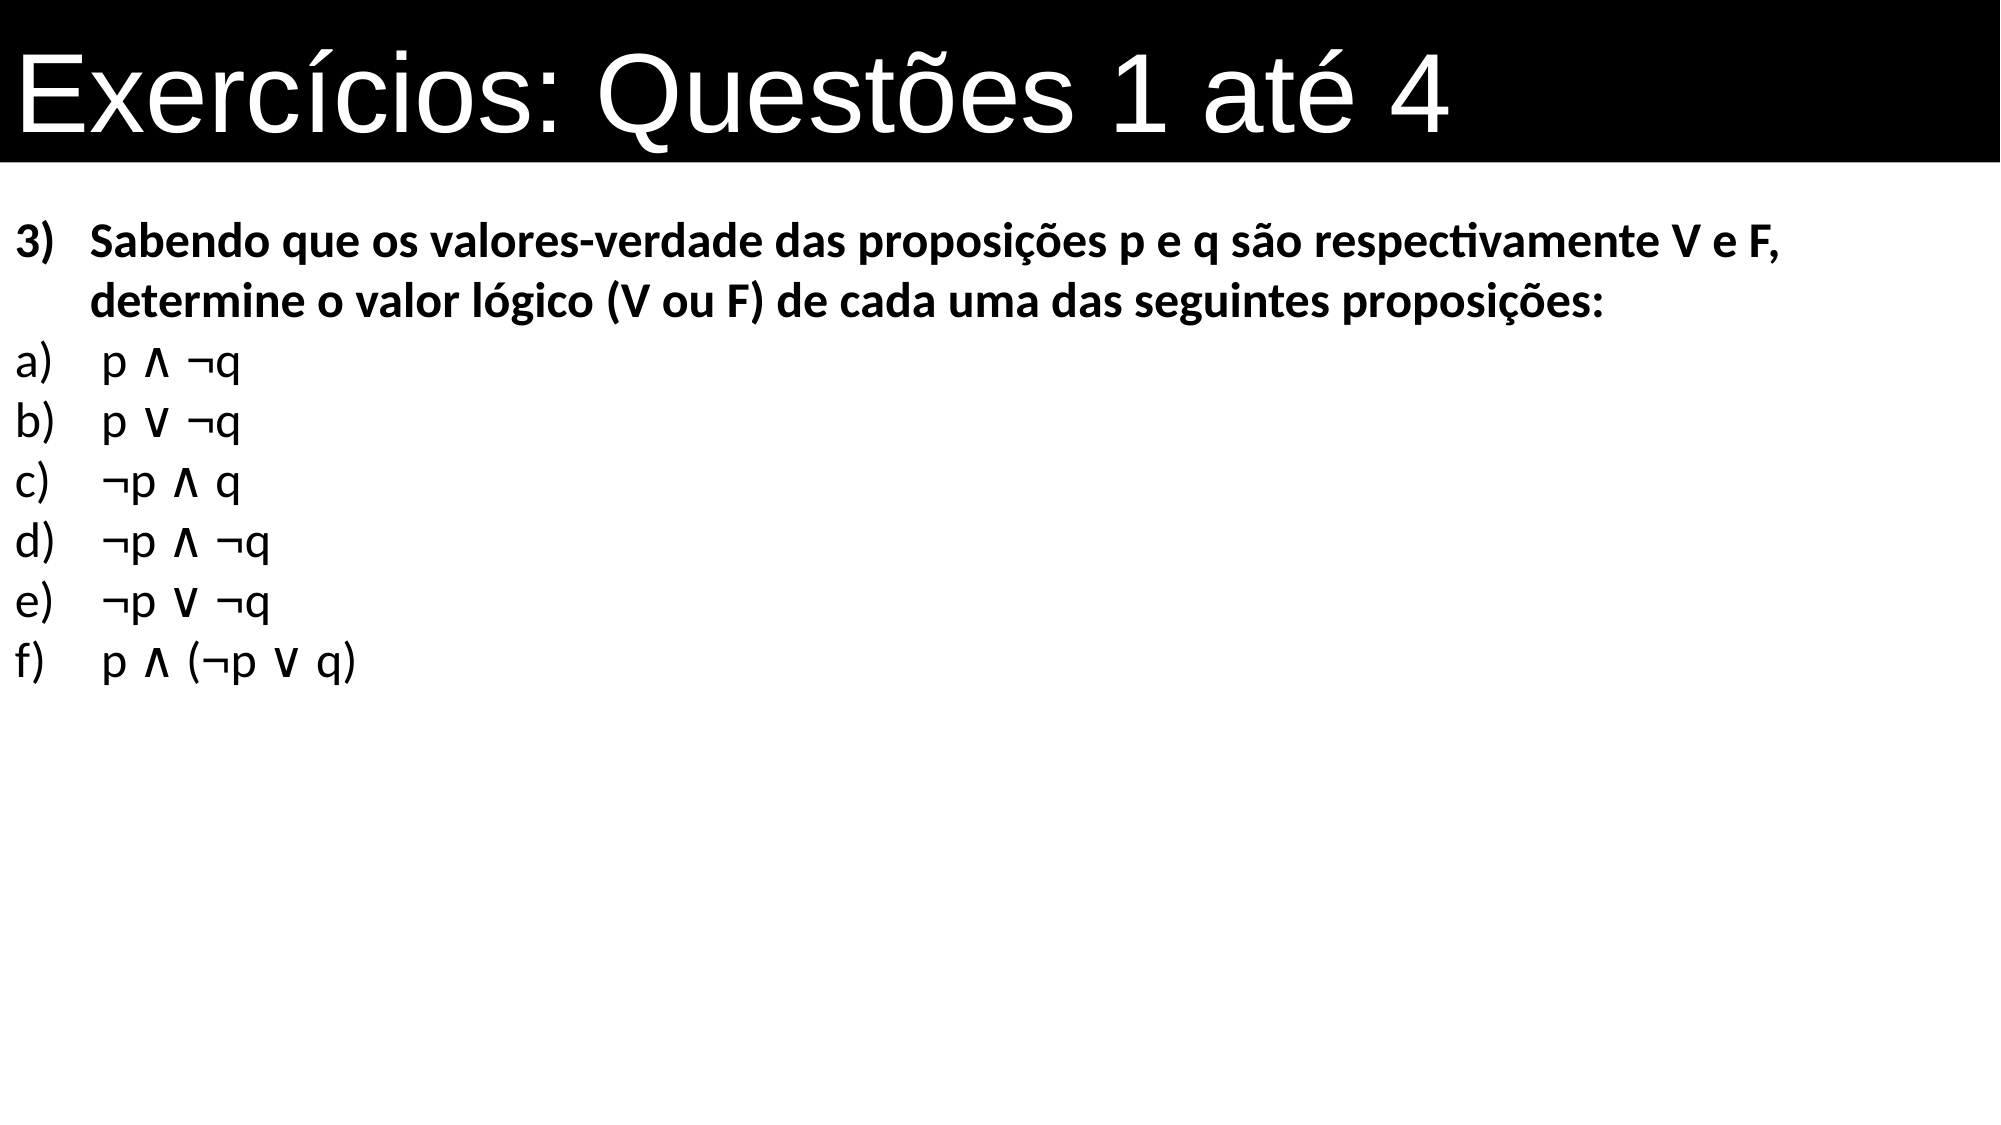

Exercícios: Questões 1 até 4
Sabendo que os valores-verdade das proposições p e q são respectivamente V e F, determine o valor lógico (V ou F) de cada uma das seguintes proposições:
 p ∧ ¬q
 p ∨ ¬q
 ¬p ∧ q
 ¬p ∧ ¬q
 ¬p ∨ ¬q
 p ∧ (¬p ∨ q)